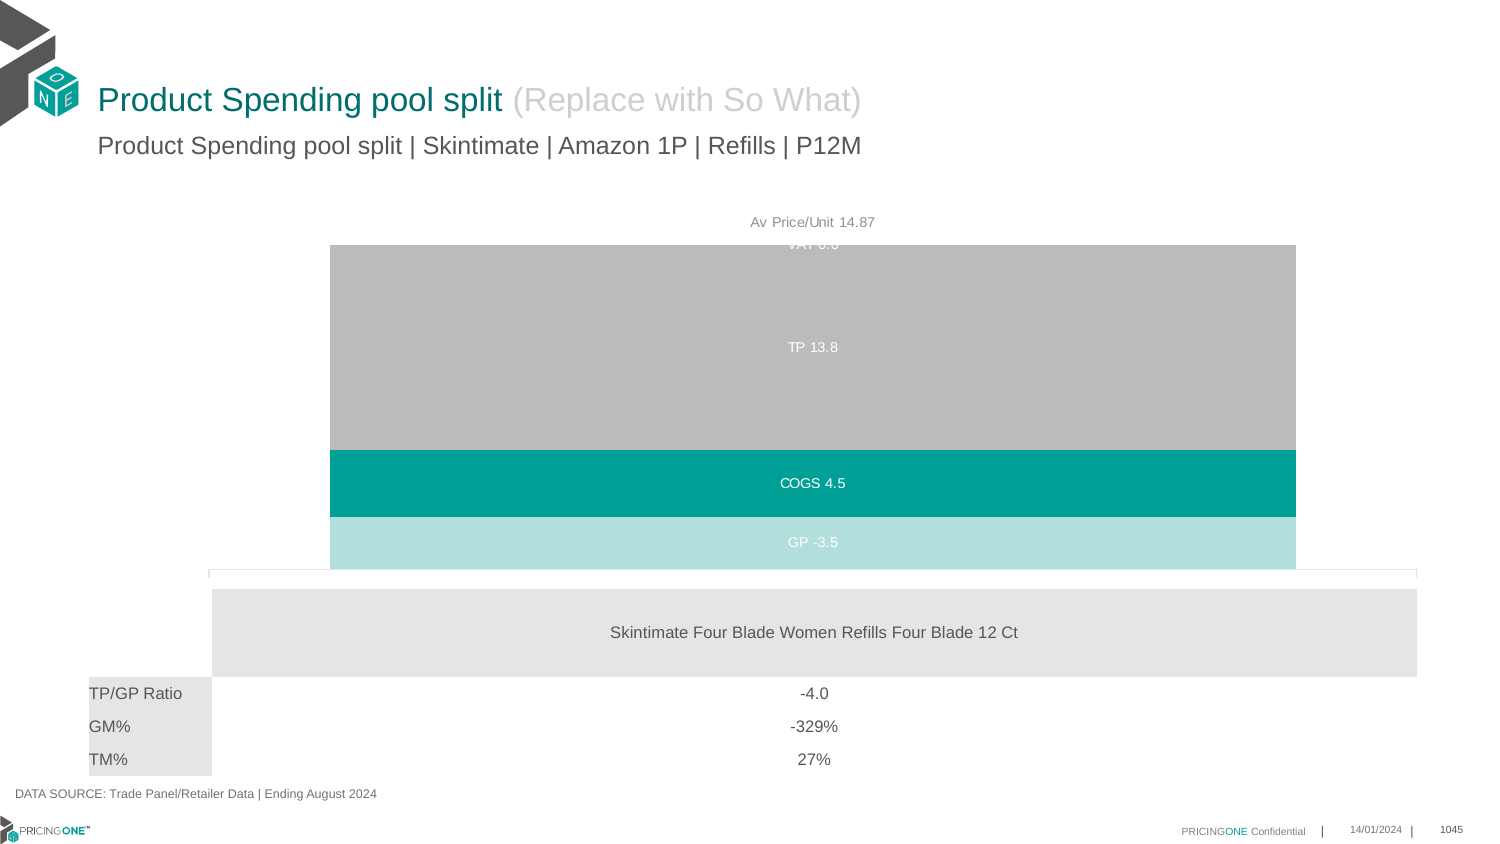

# Product Spending pool split (Replace with So What)
Product Spending pool split | Skintimate | Amazon 1P | Refills | P12M

### Chart

| Category | GP | COGS | TP | VAT |
|---|---|---|---|---|
| Av Price/Unit 14.87 | -3.4870224703419392 | 4.546786741102583 | 13.808344591765527 | 0.0 |
|  | Skintimate Four Blade Women Refills Four Blade 12 Ct |
| --- | --- |
| TP/GP Ratio | -4.0 |
| GM% | -329% |
| TM% | 27% |
DATA SOURCE: Trade Panel/Retailer Data | Ending August 2024

14/01/2024
1045